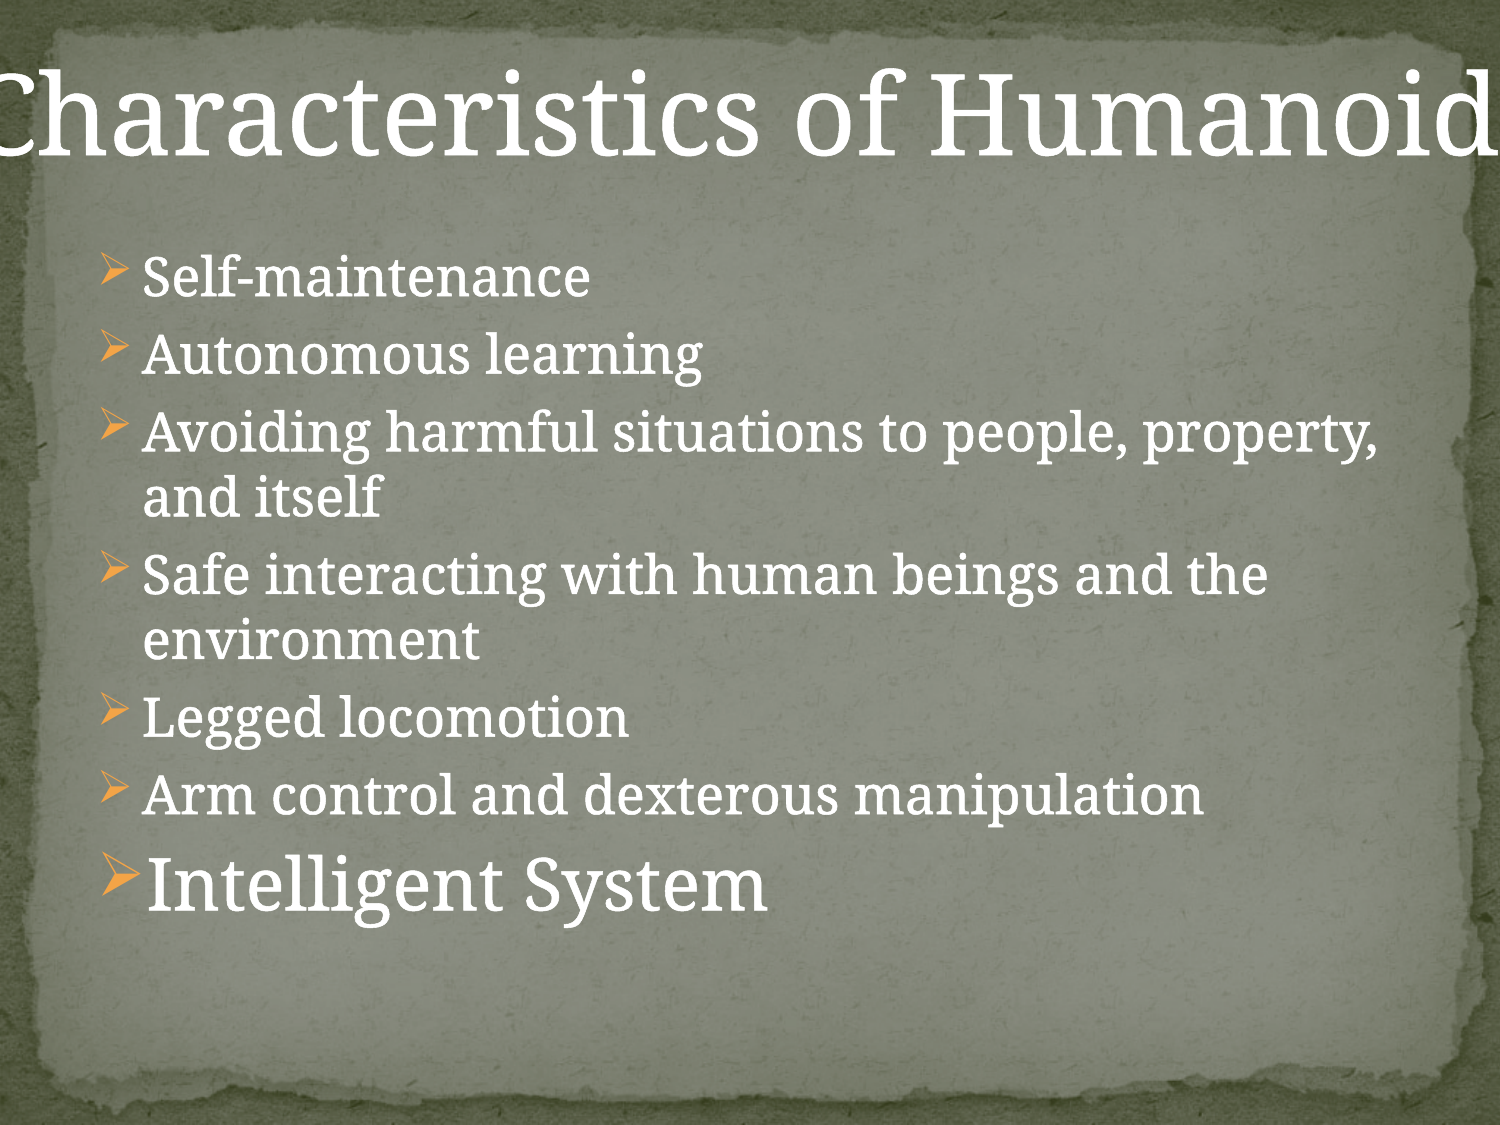

Characteristics of Humanoids
Self-maintenance
Autonomous learning
Avoiding harmful situations to people, property, and itself
Safe interacting with human beings and the environment
Legged locomotion
Arm control and dexterous manipulation
Intelligent System